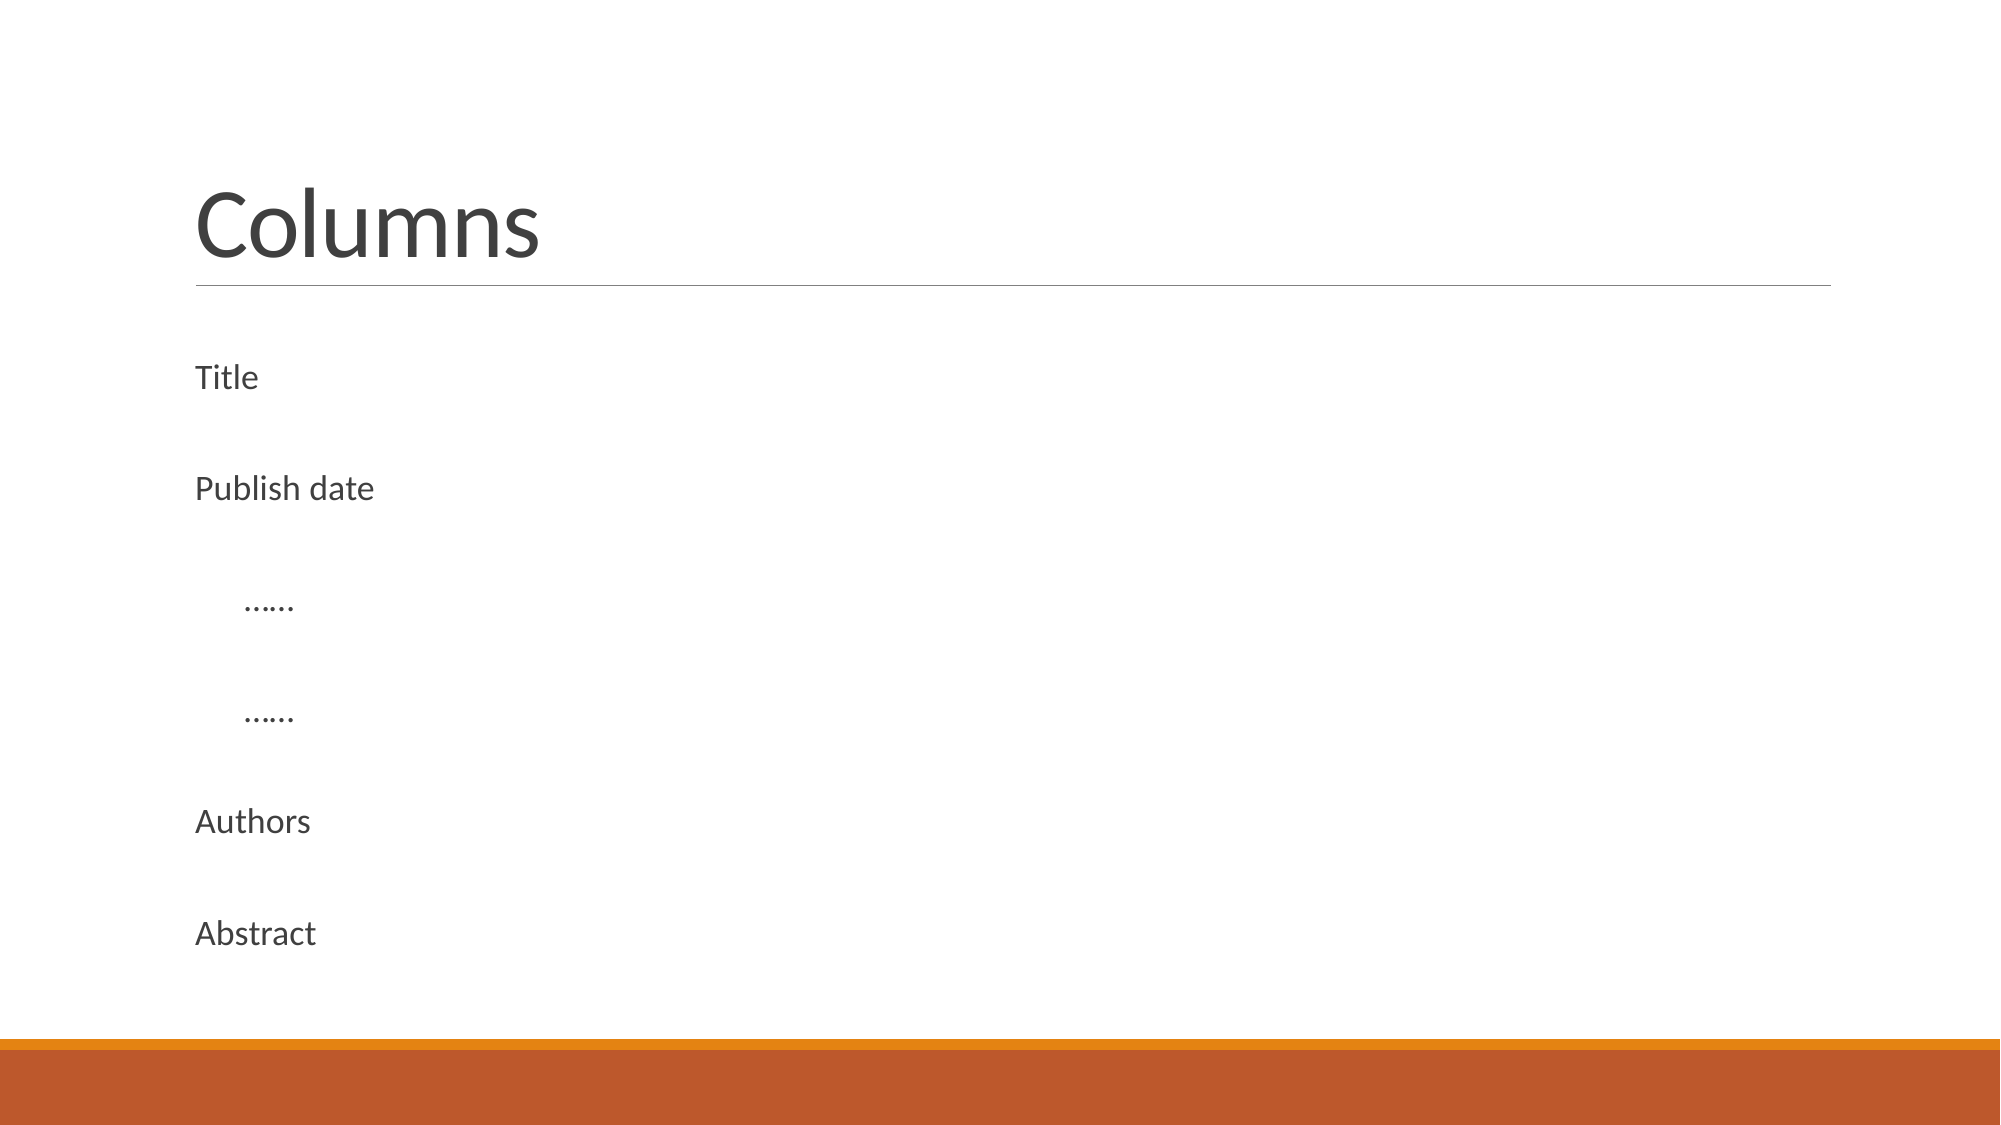

# Columns
Title
Publish date
      ……
      ……
Authors
Abstract